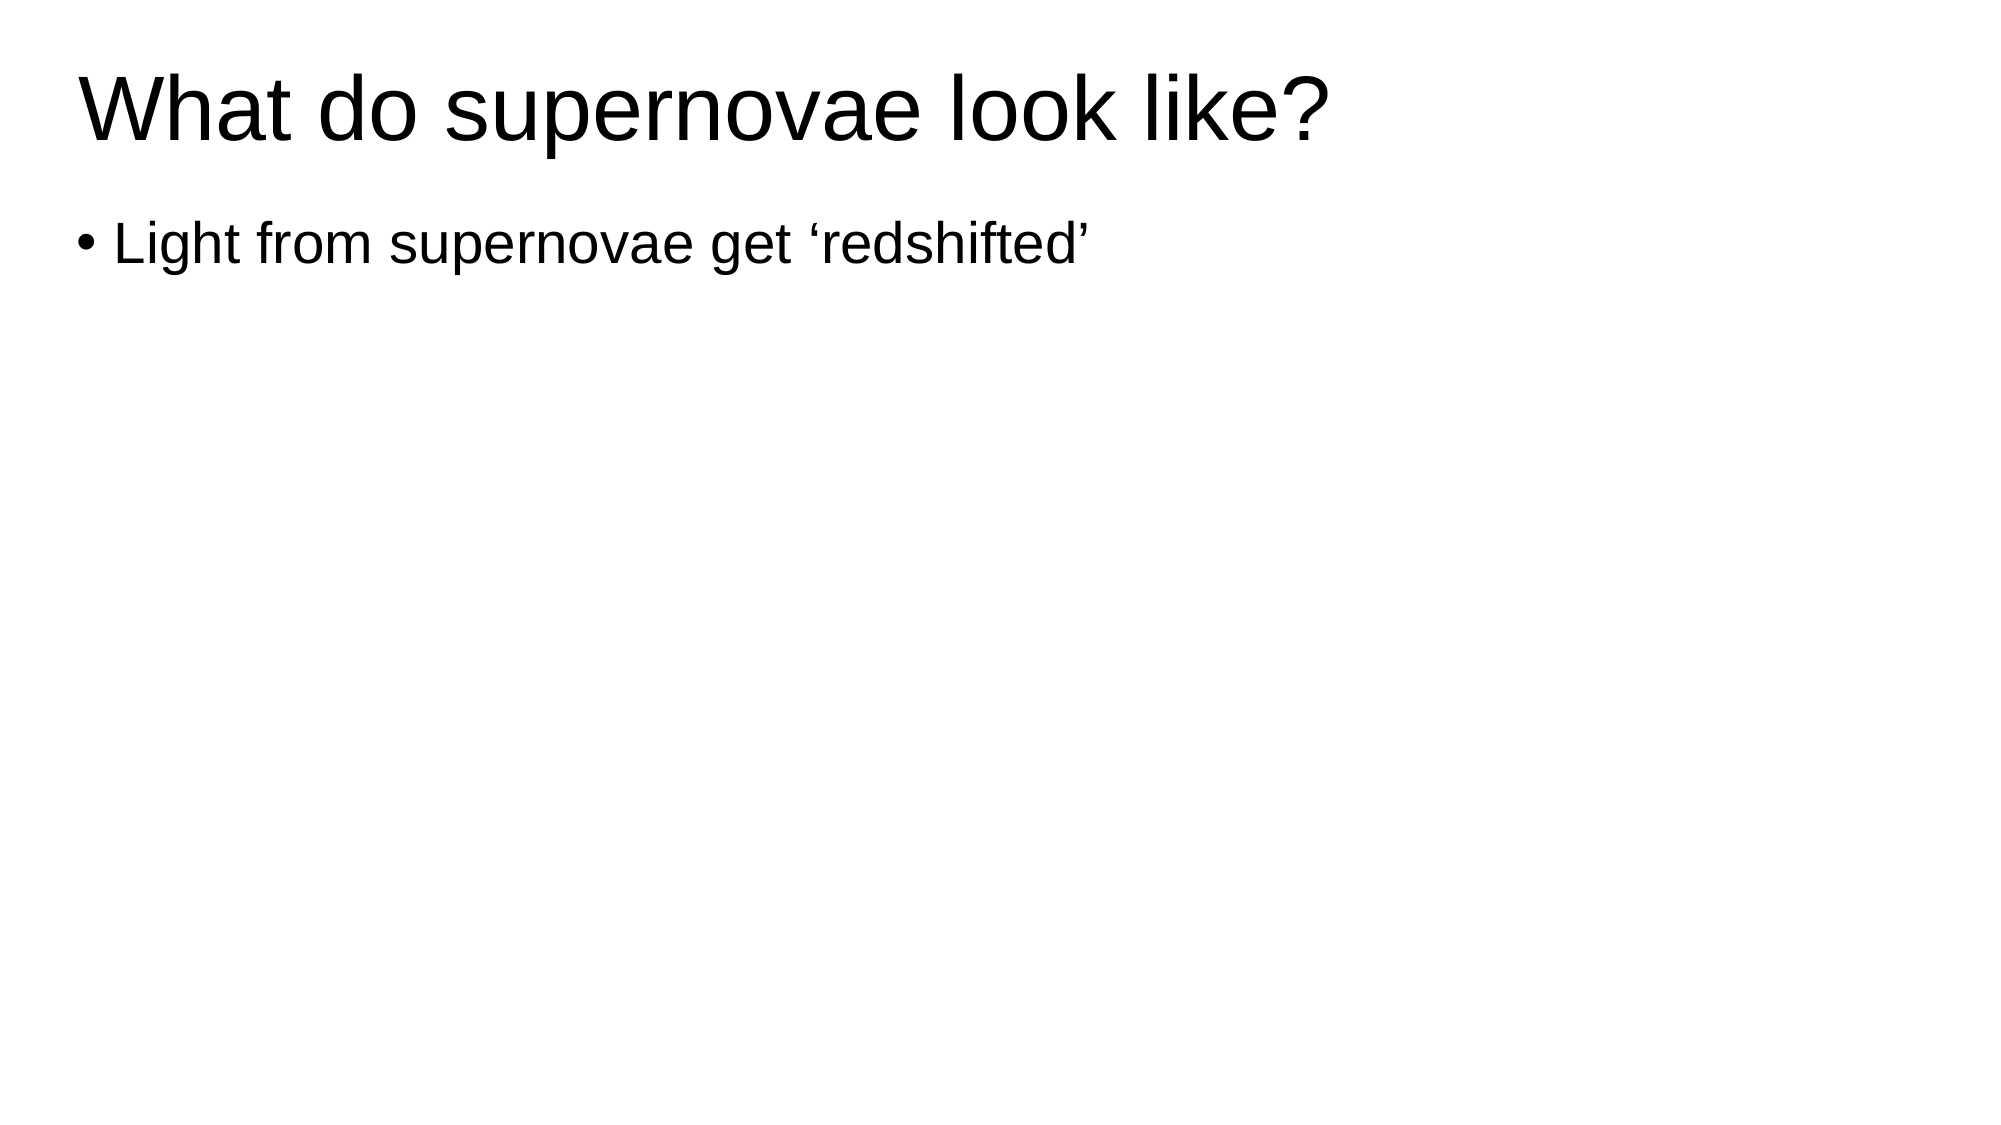

What do supernovae look like?
Light from supernovae get ‘redshifted’